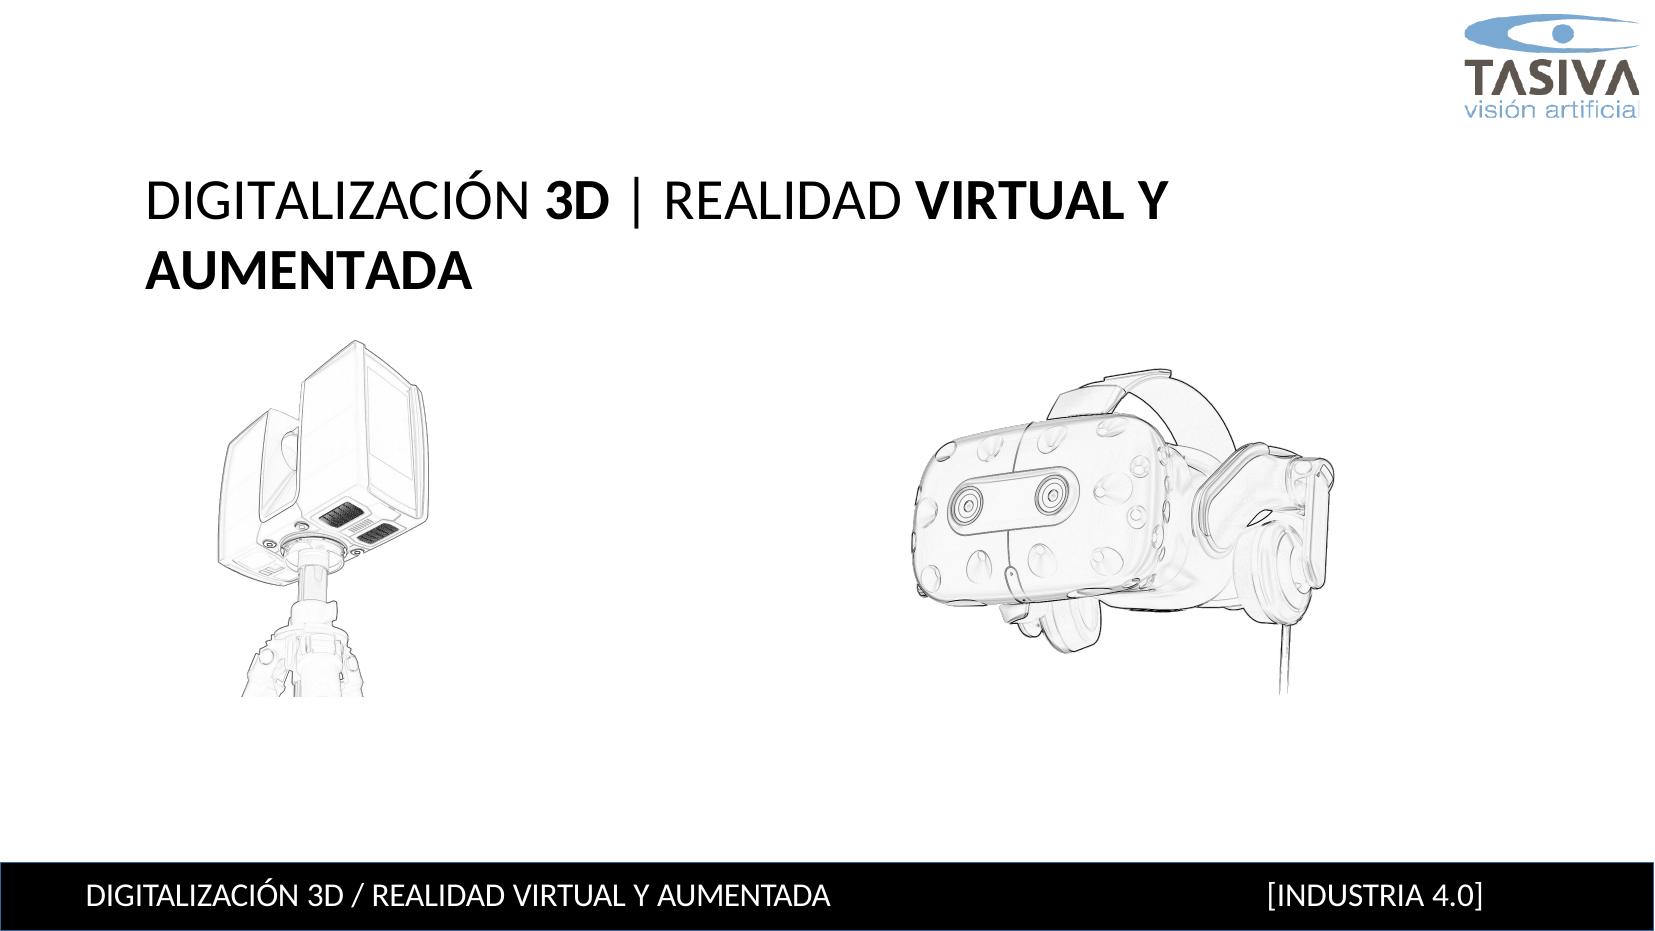

# DIGITALIZACIÓN 3D | REALIDAD VIRTUAL Y	AUMENTADA

DIGITALIZACIÓN 3D / REALIDAD VIRTUAL Y AUMENTADA
[INDUSTRIA 4.0]